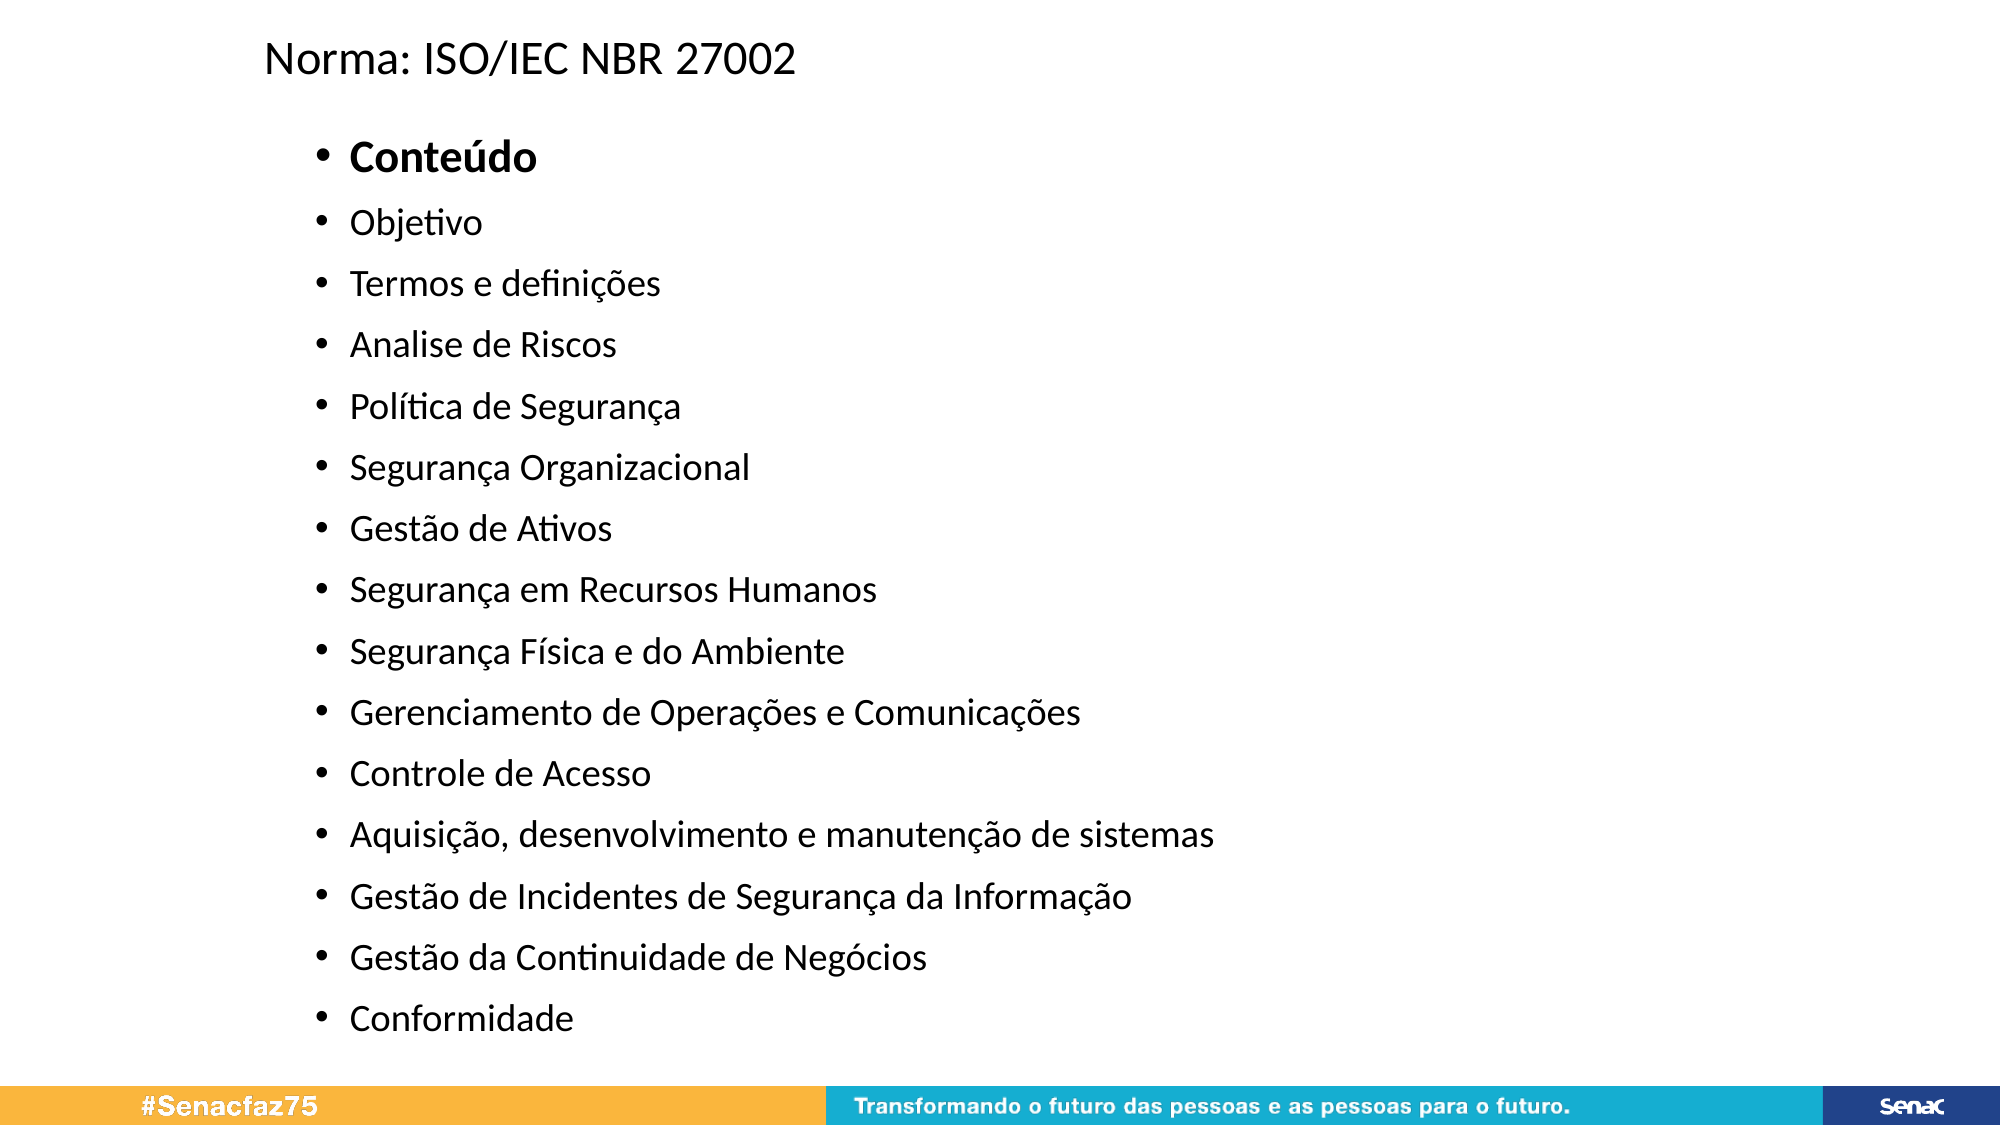

# Norma: ISO/IEC NBR 27002
Conteúdo
Objetivo
Termos e definições
Analise de Riscos
Política de Segurança
Segurança Organizacional
Gestão de Ativos
Segurança em Recursos Humanos
Segurança Física e do Ambiente
Gerenciamento de Operações e Comunicações
Controle de Acesso
Aquisição, desenvolvimento e manutenção de sistemas
Gestão de Incidentes de Segurança da Informação
Gestão da Continuidade de Negócios
Conformidade